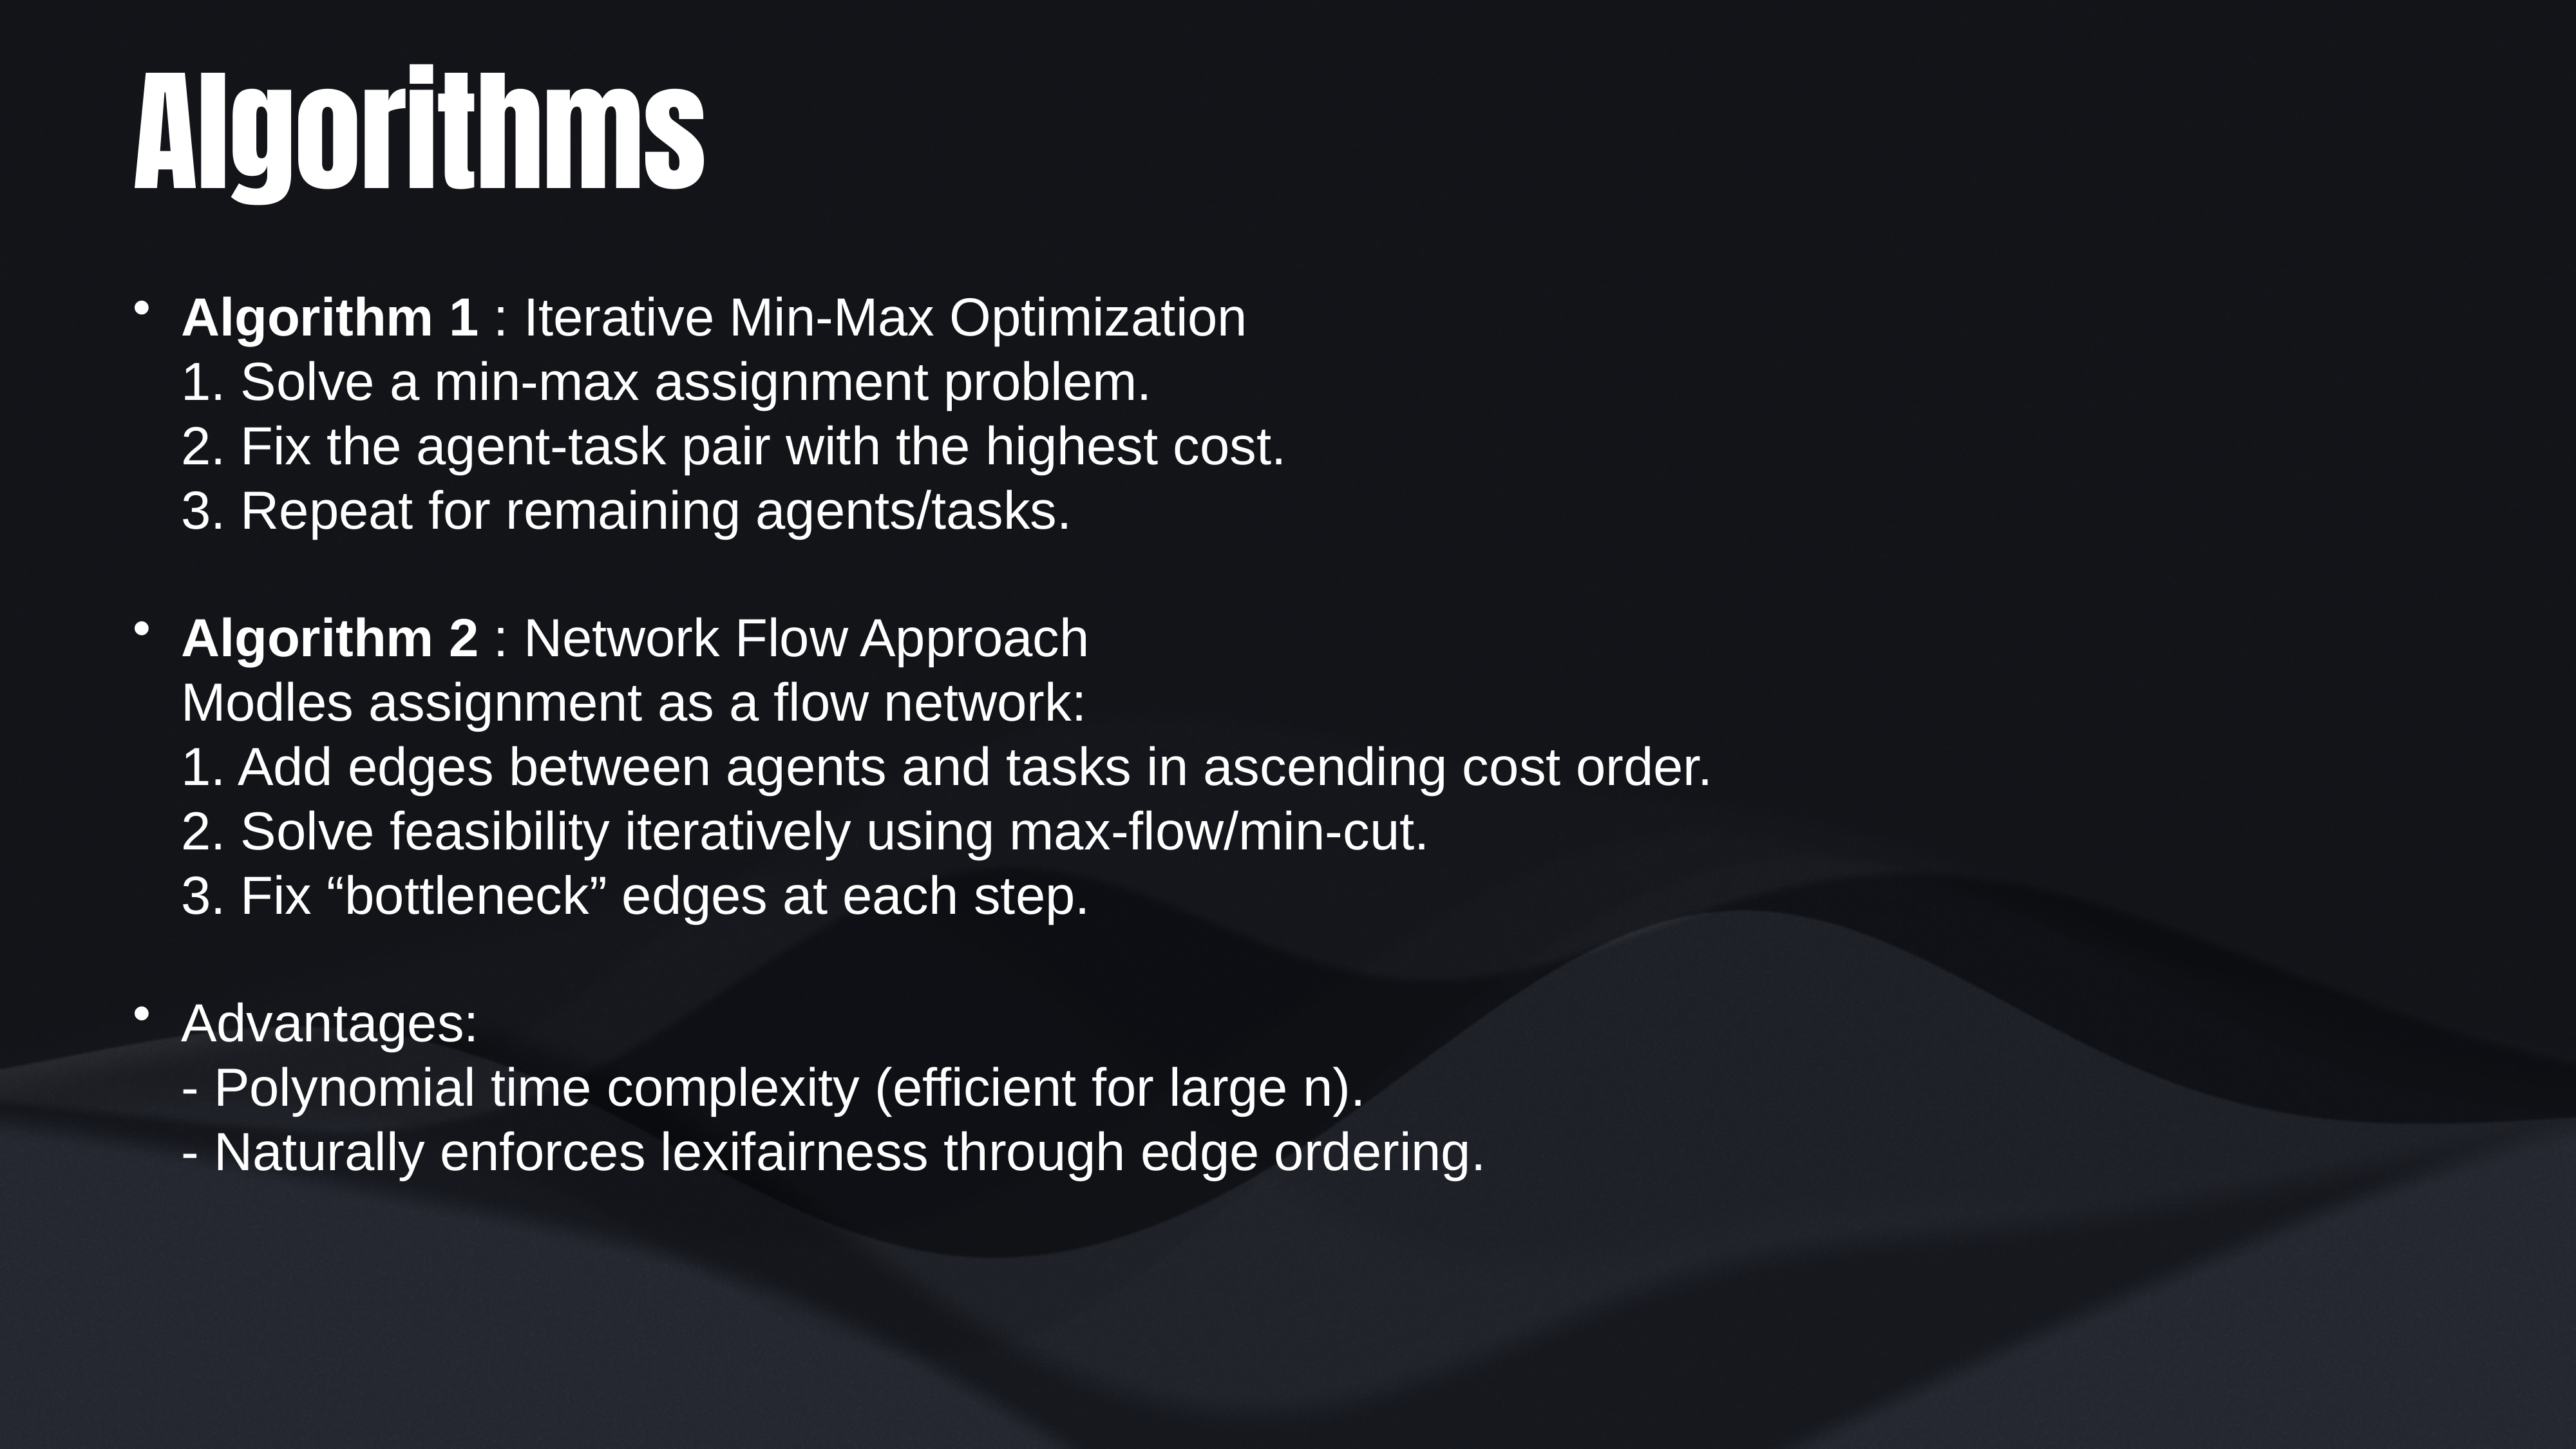

# Algorithms
Algorithm 1 : Iterative Min-Max Optimization
1. Solve a min-max assignment problem.
2. Fix the agent-task pair with the highest cost.
3. Repeat for remaining agents/tasks.
Algorithm 2 : Network Flow Approach
Modles assignment as a flow network:
1. Add edges between agents and tasks in ascending cost order.
2. Solve feasibility iteratively using max-flow/min-cut.
3. Fix “bottleneck” edges at each step.
Advantages:
- Polynomial time complexity (efficient for large n).
- Naturally enforces lexifairness through edge ordering.